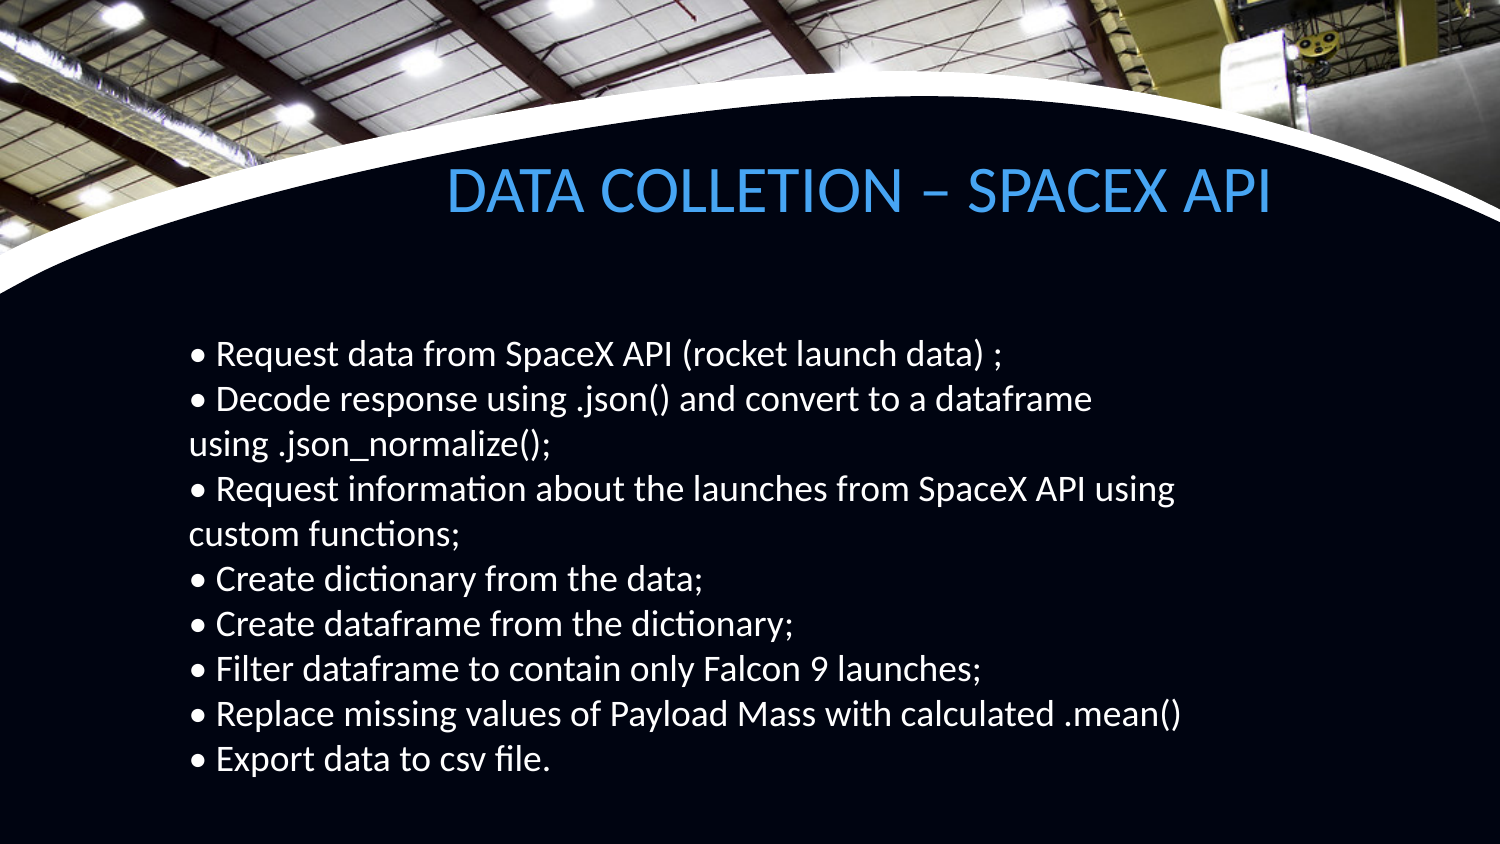

DATA COLLETION – SPACEX API
• Request data from SpaceX API (rocket launch data) ;
• Decode response using .json() and convert to a dataframe using .json_normalize();
• Request information about the launches from SpaceX API using custom functions;
• Create dictionary from the data;
• Create dataframe from the dictionary;
• Filter dataframe to contain only Falcon 9 launches;
• Replace missing values of Payload Mass with calculated .mean()
• Export data to csv file.